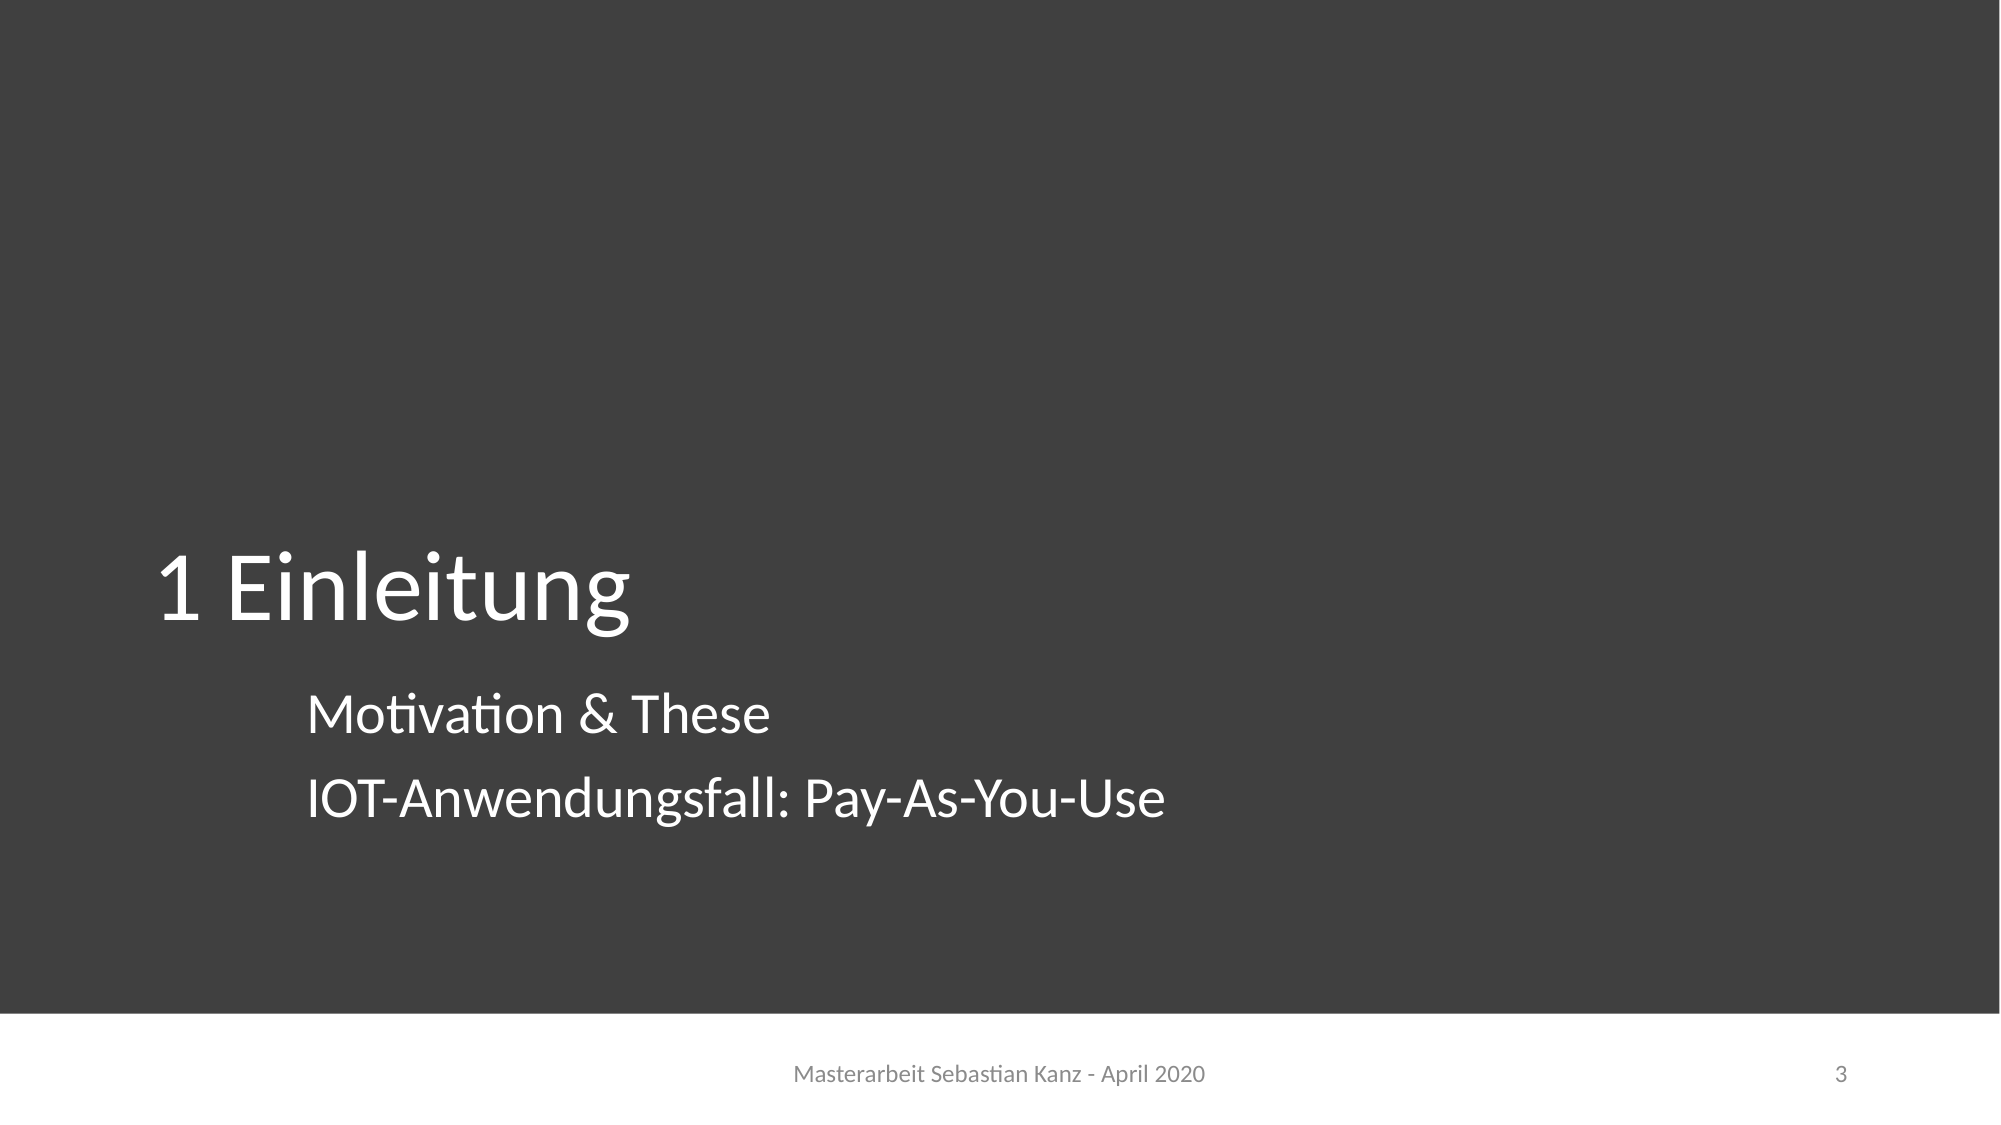

# 1 Einleitung
	Motivation & These
	IOT-Anwendungsfall: Pay-As-You-Use
Masterarbeit Sebastian Kanz - April 2020
3